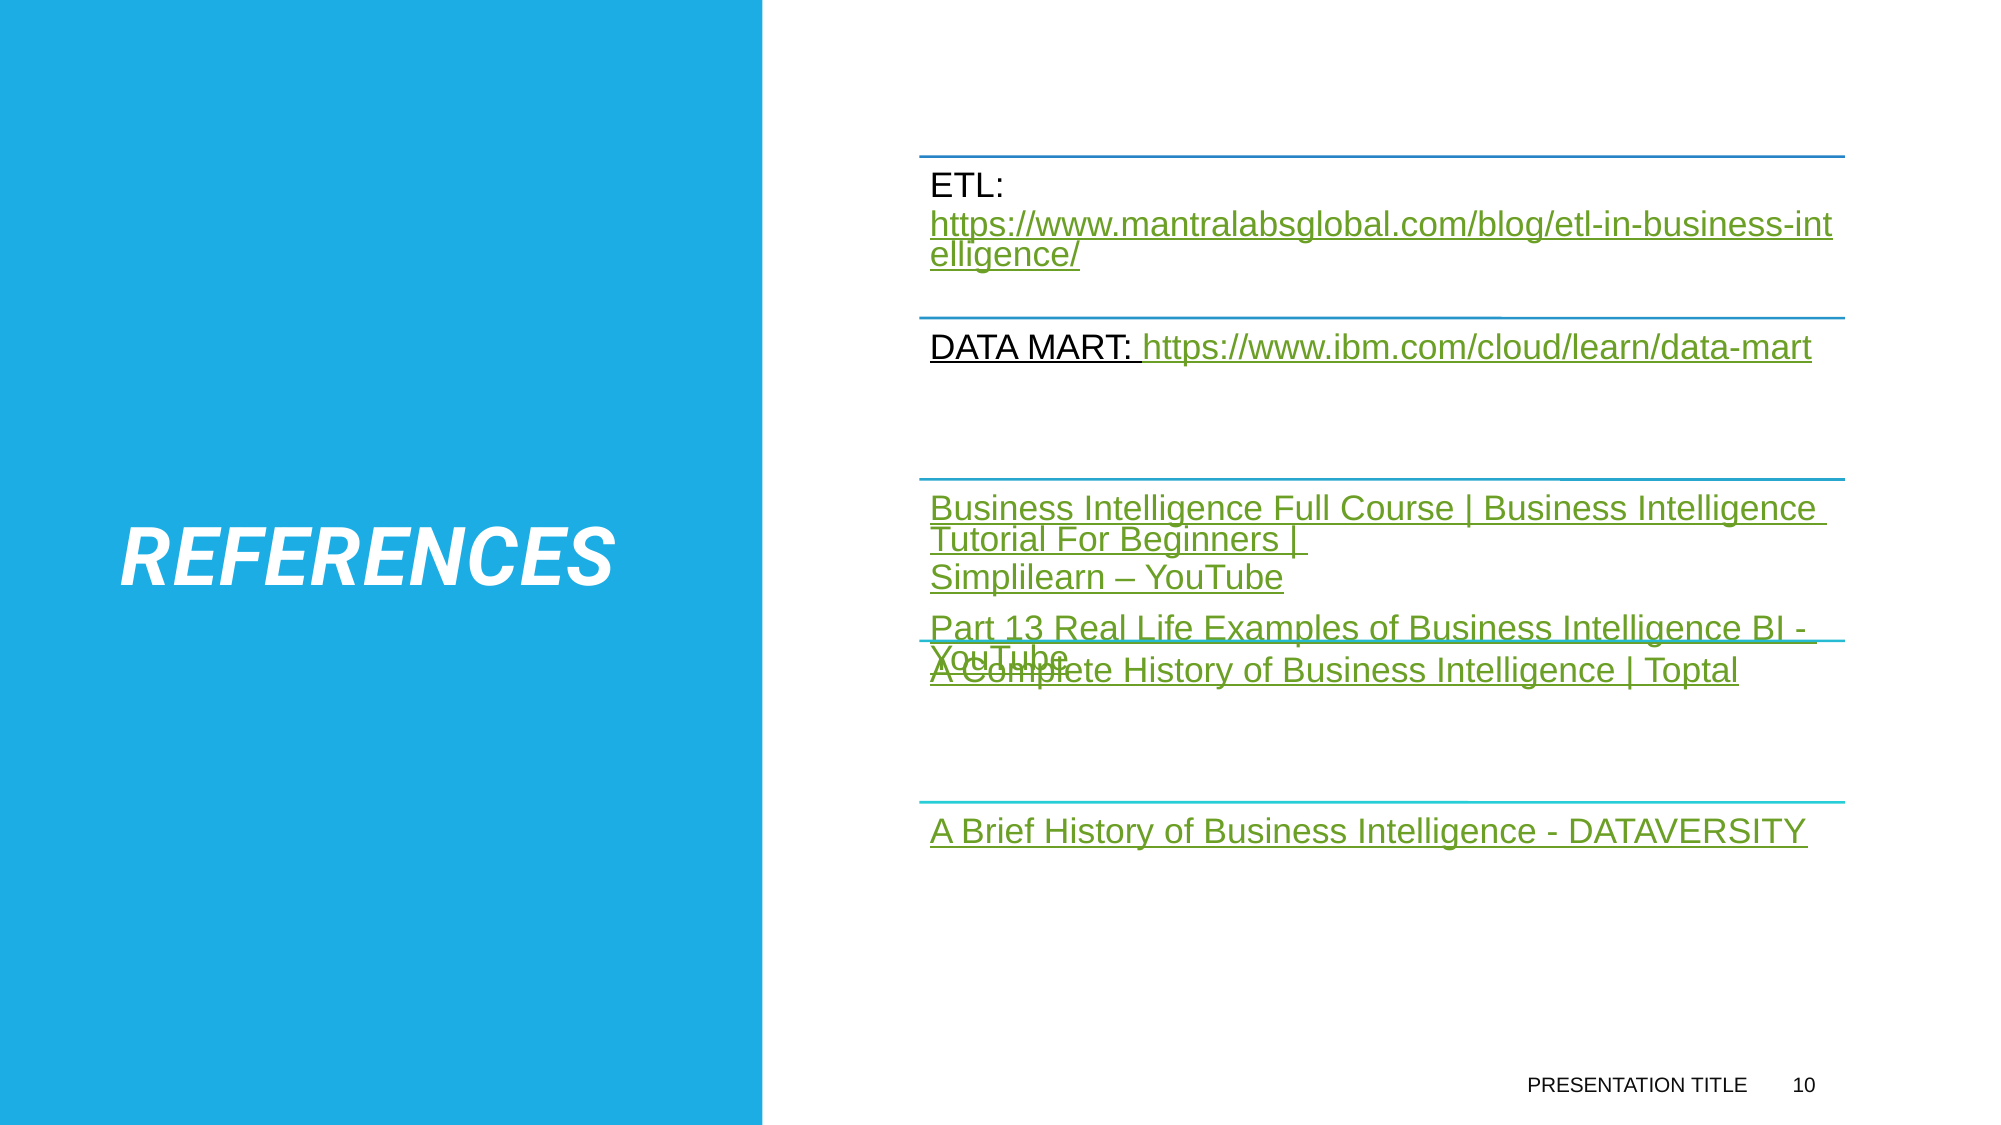

# references
ETL: https://www.mantralabsglobal.com/blog/etl-in-business-intelligence/
DATA MART: https://www.ibm.com/cloud/learn/data-mart
Business Intelligence Full Course | Business Intelligence Tutorial For Beginners | Simplilearn – YouTube
Part 13 Real Life Examples of Business Intelligence BI - YouTube
A Complete History of Business Intelligence | Toptal
A Brief History of Business Intelligence - DATAVERSITY
Presentation Title
10